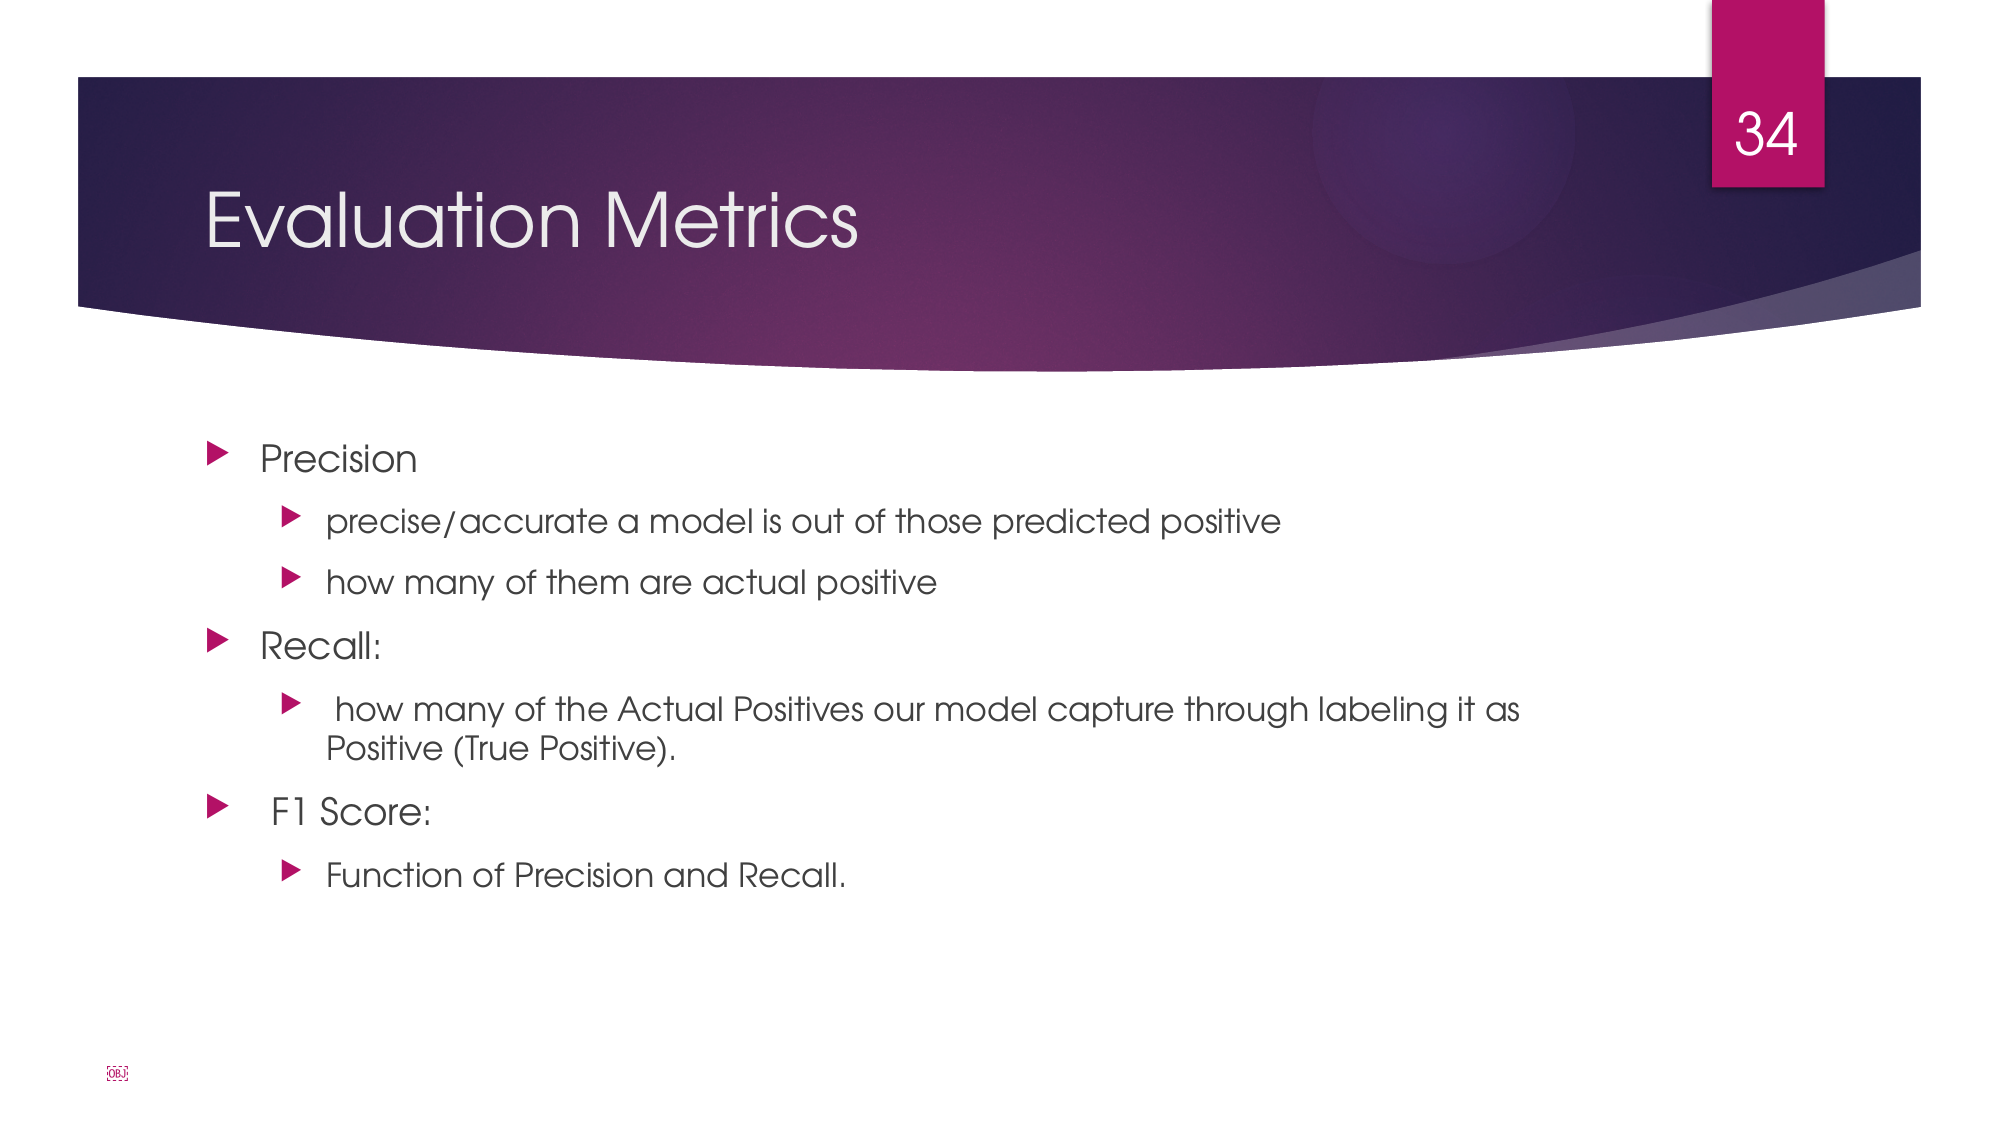

34
# Evaluation Metrics
Precision
precise/accurate a model is out of those predicted positive
how many of them are actual positive
Recall:
 how many of the Actual Positives our model capture through labeling it as Positive (True Positive).
 F1 Score:
Function of Precision and Recall.
￼